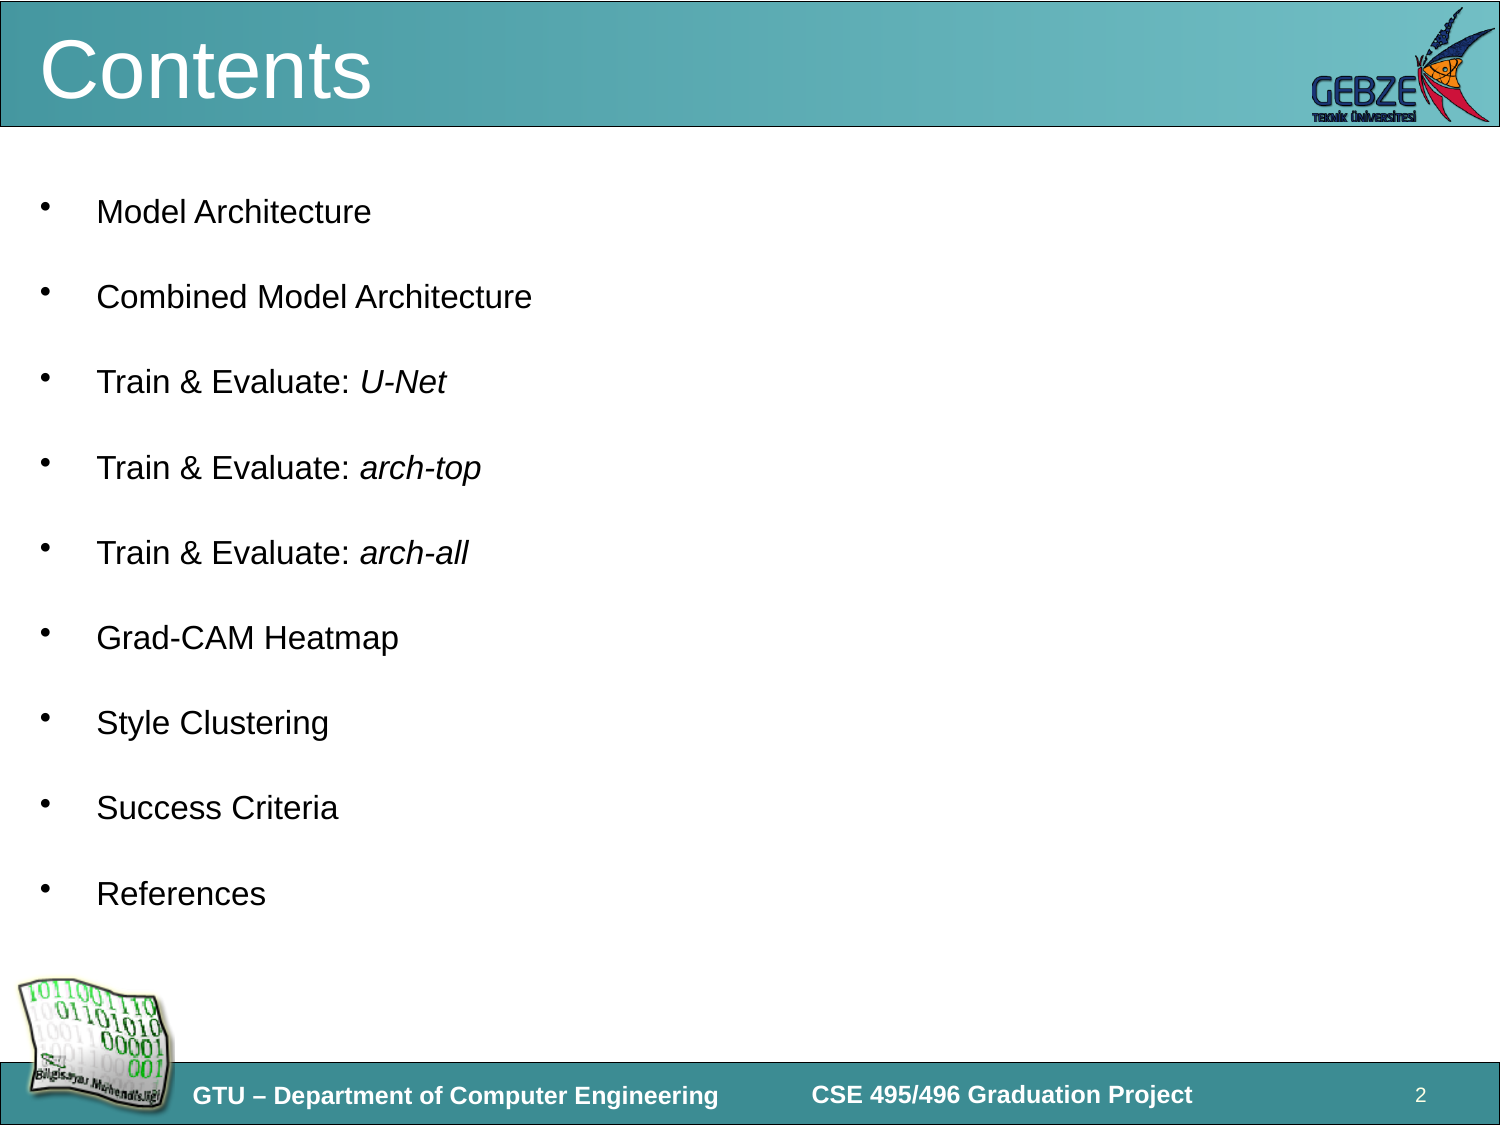

# Contents
Model Architecture

Combined Model Architecture

Train & Evaluate: U-Net

Train & Evaluate: arch-top

Train & Evaluate: arch-all

Grad-CAM Heatmap

Style Clustering

Success Criteria

References
2